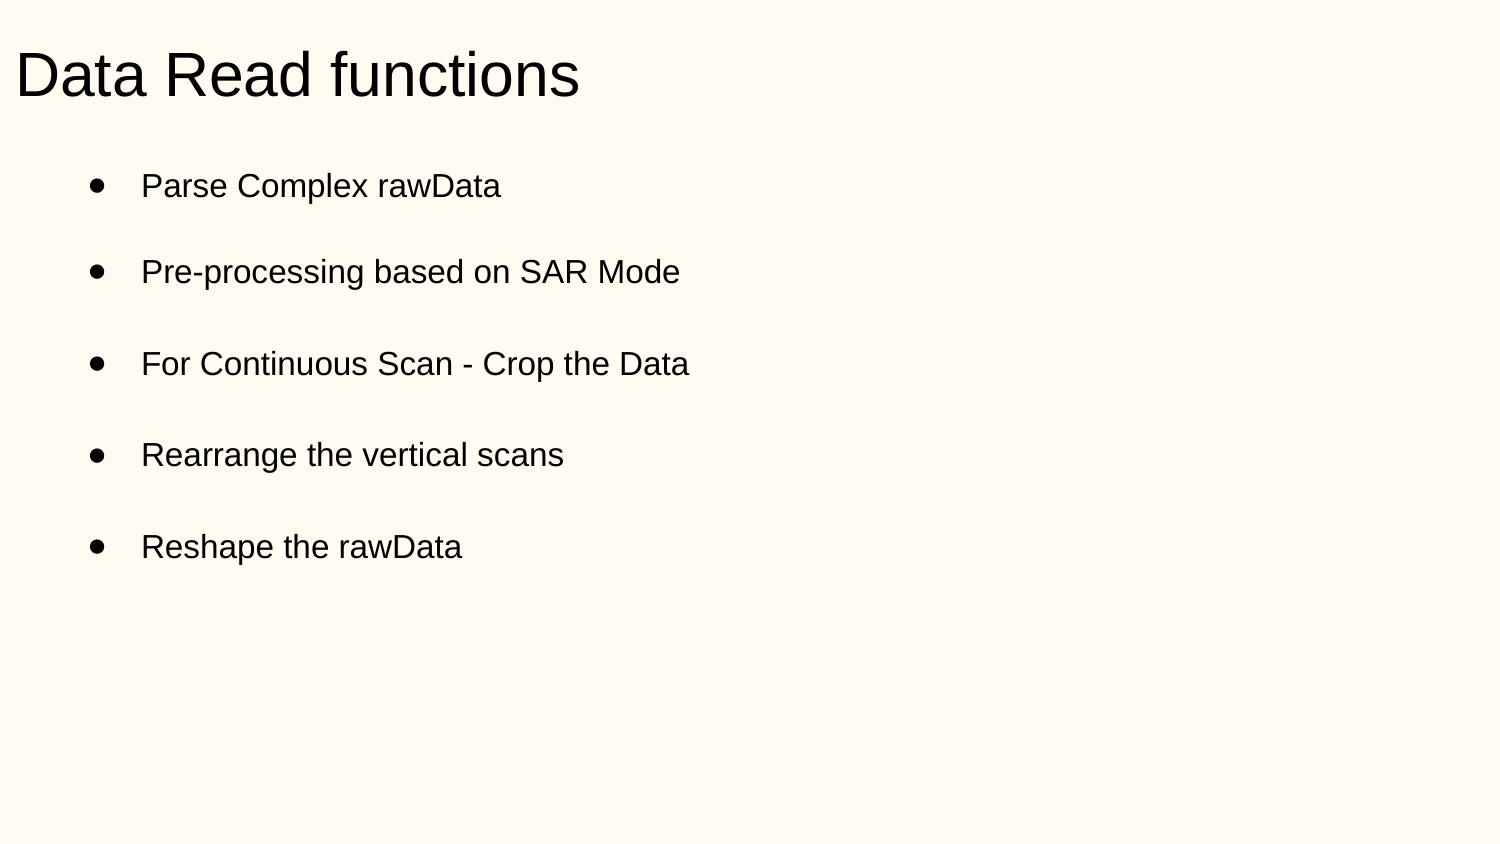

# Data Read functions

Parse Complex rawData
Pre-processing based on SAR Mode
For Continuous Scan - Crop the Data
Rearrange the vertical scans
Reshape the rawData